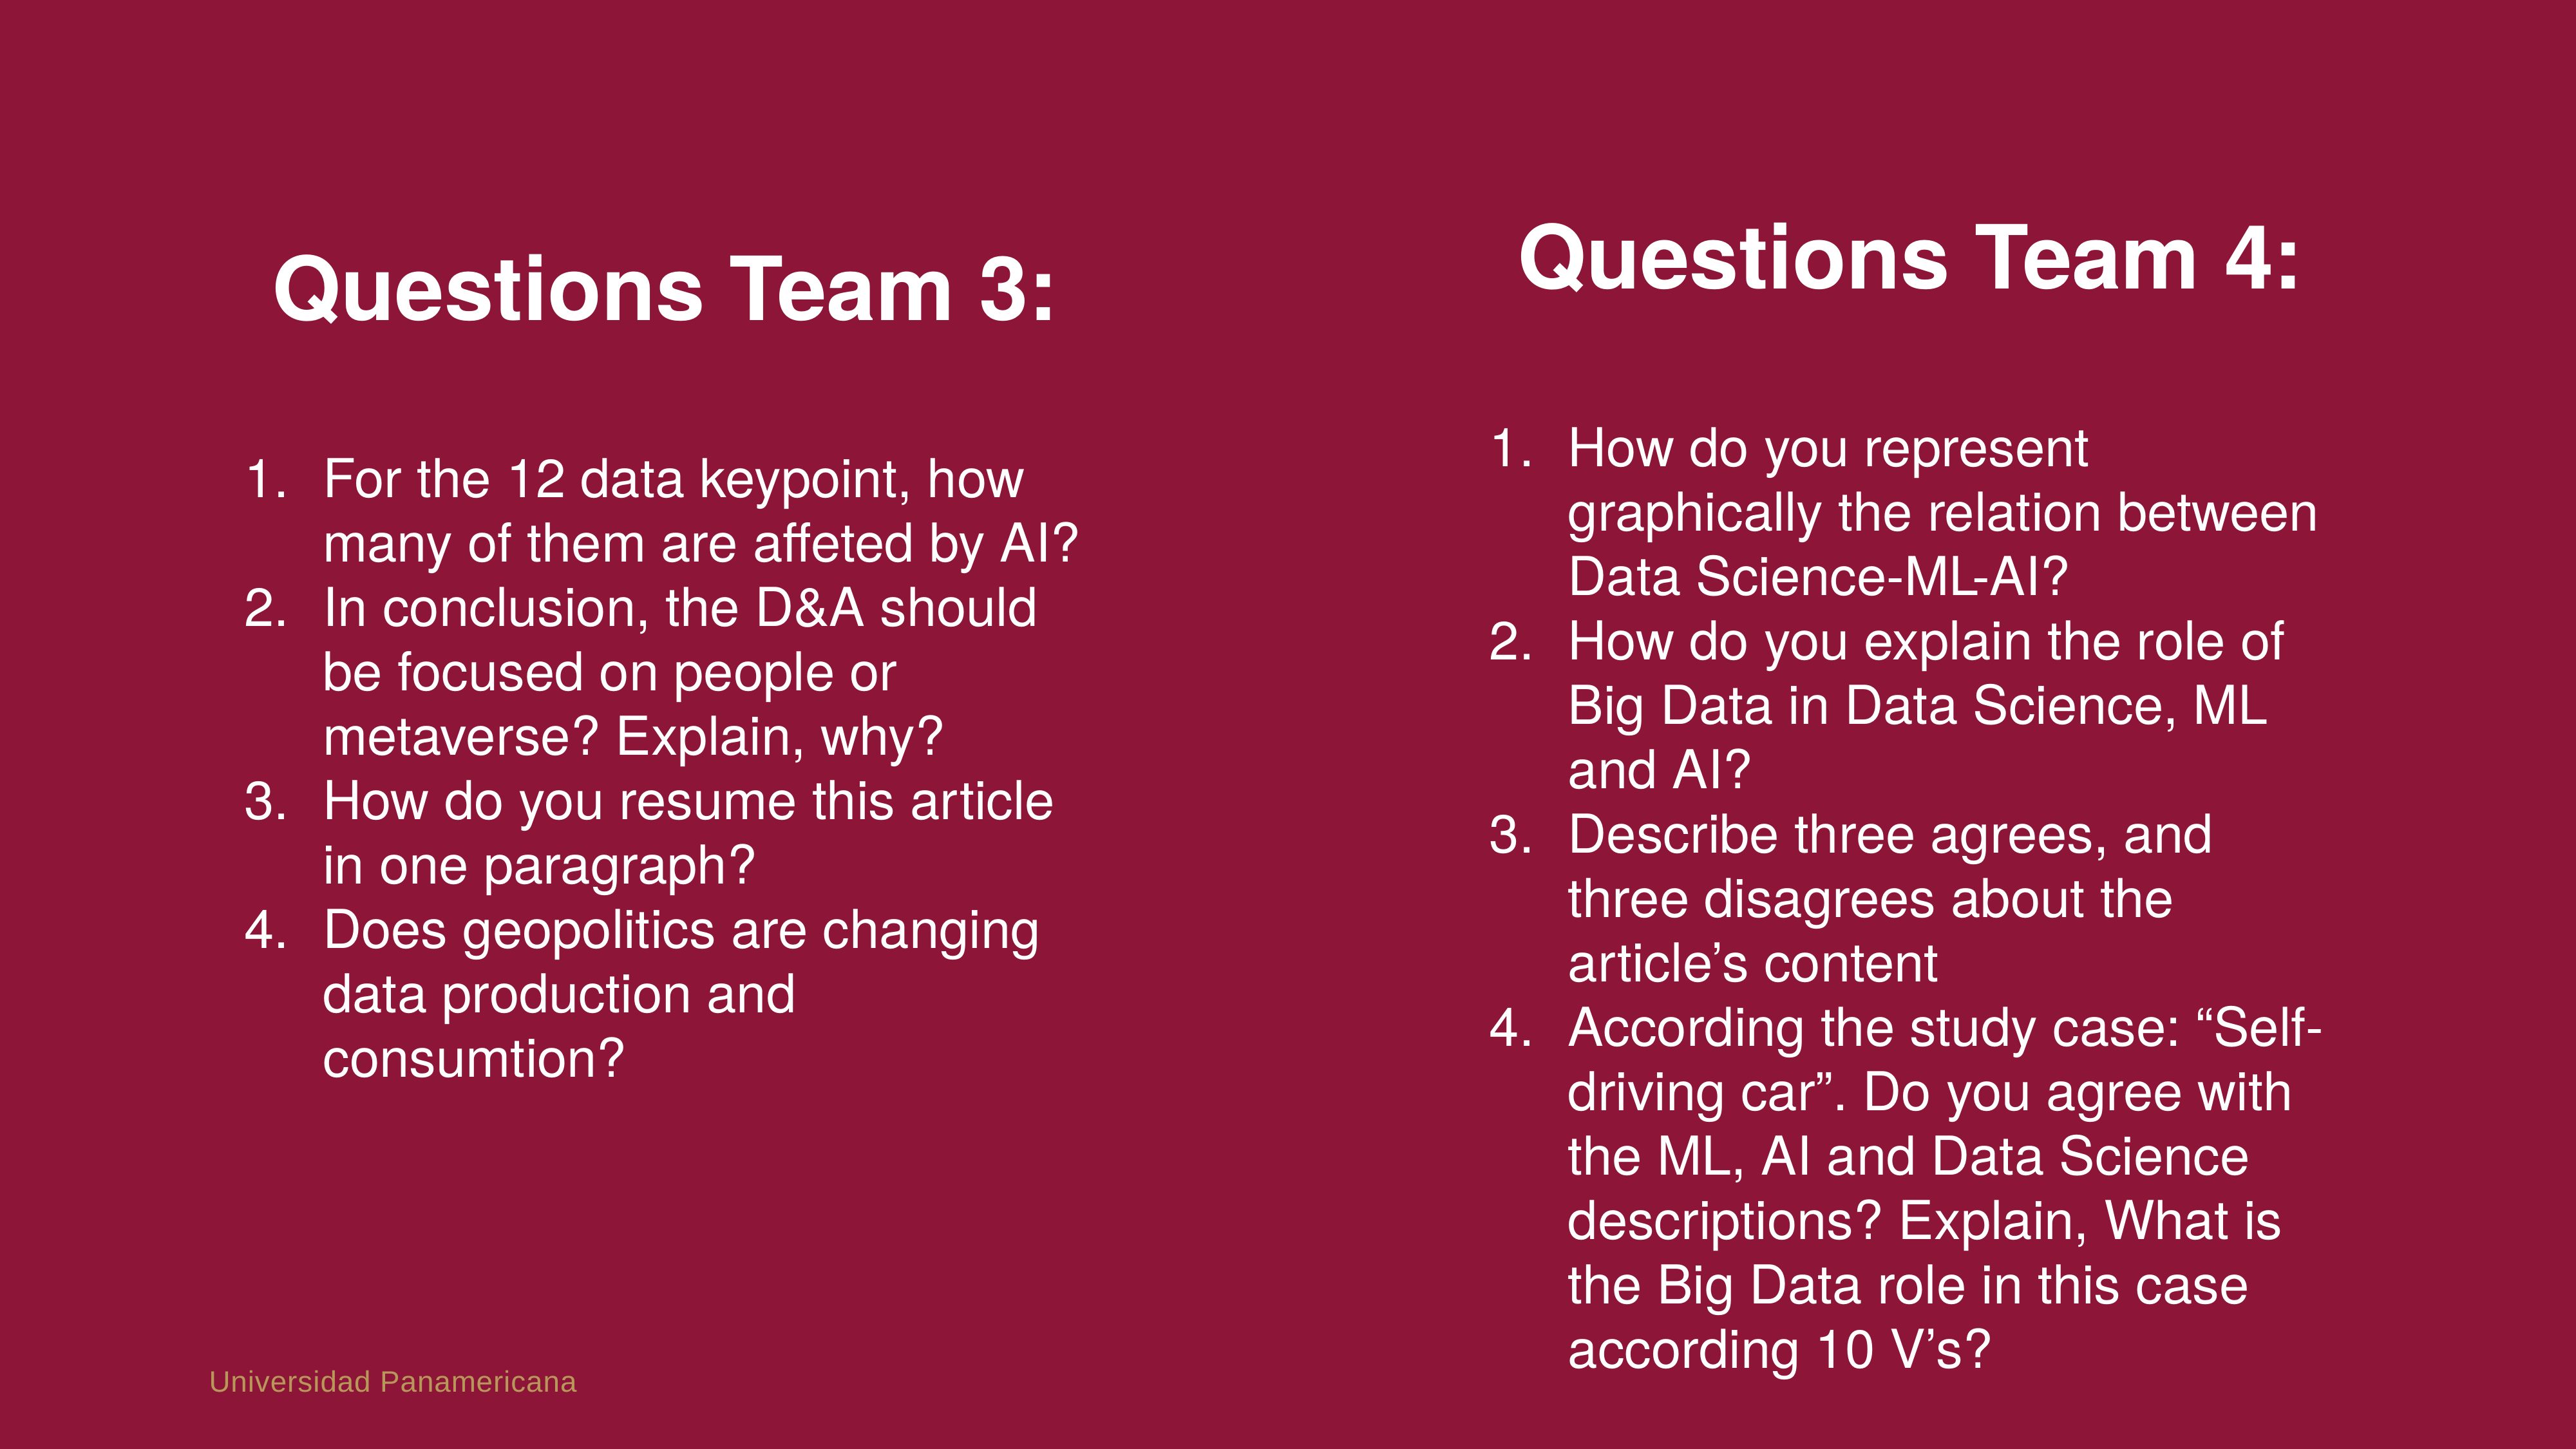

Questions Team 3:

For the 12 data keypoint, how many of them are affeted by AI?
In conclusion, the D&A should be focused on people or metaverse? Explain, why?
How do you resume this article in one paragraph?
Does geopolitics are changing data production and consumtion?

Questions Team 4:

How do you represent graphically the relation between Data Science-ML-AI?
How do you explain the role of Big Data in Data Science, ML and AI?
Describe three agrees, and three disagrees about the article’s content
According the study case: “Self-driving car”. Do you agree with the ML, AI and Data Science descriptions? Explain, What is the Big Data role in this case according 10 V’s?